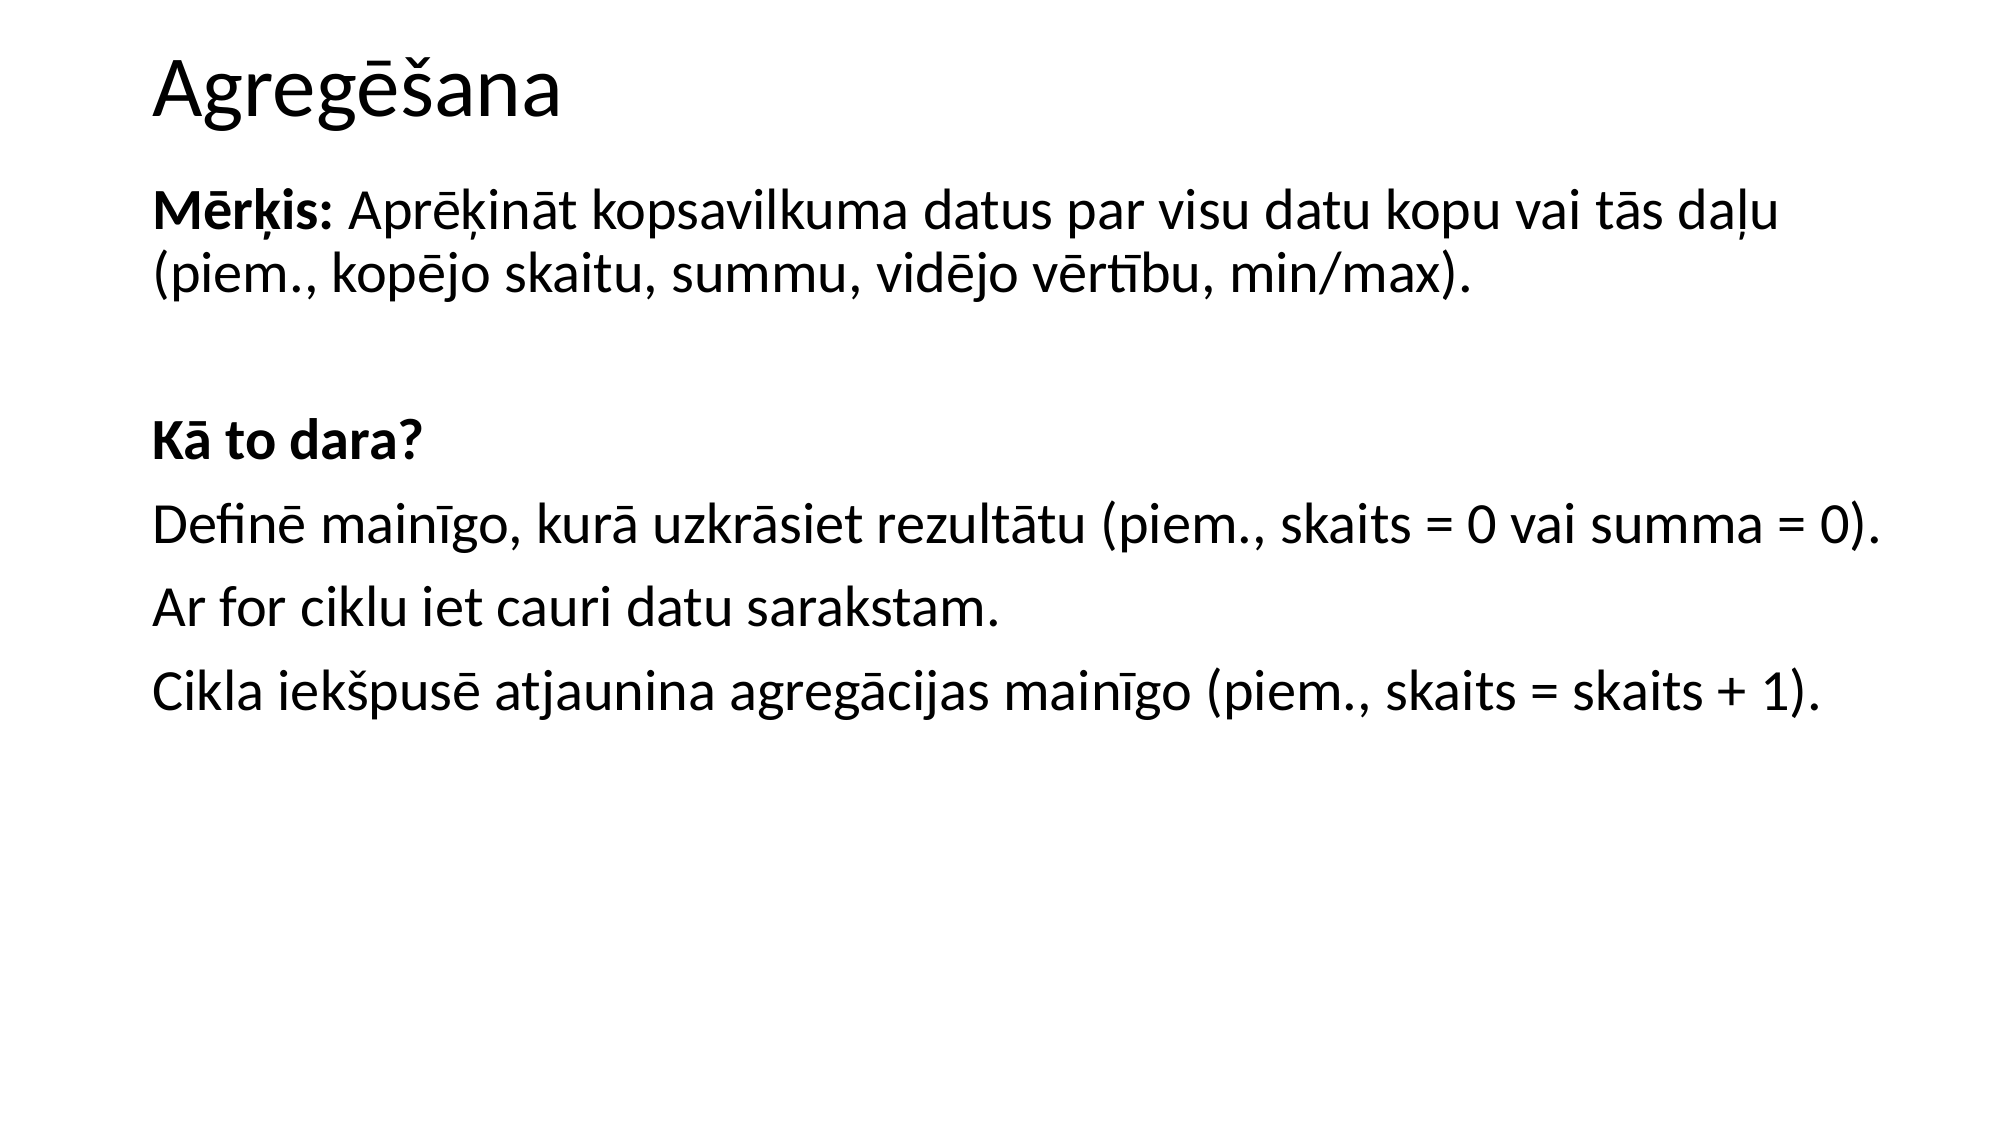

# Agregēšana
Mērķis: Aprēķināt kopsavilkuma datus par visu datu kopu vai tās daļu (piem., kopējo skaitu, summu, vidējo vērtību, min/max).

Kā to dara?
Definē mainīgo, kurā uzkrāsiet rezultātu (piem., skaits = 0 vai summa = 0).
Ar for ciklu iet cauri datu sarakstam.
Cikla iekšpusē atjaunina agregācijas mainīgo (piem., skaits = skaits + 1).